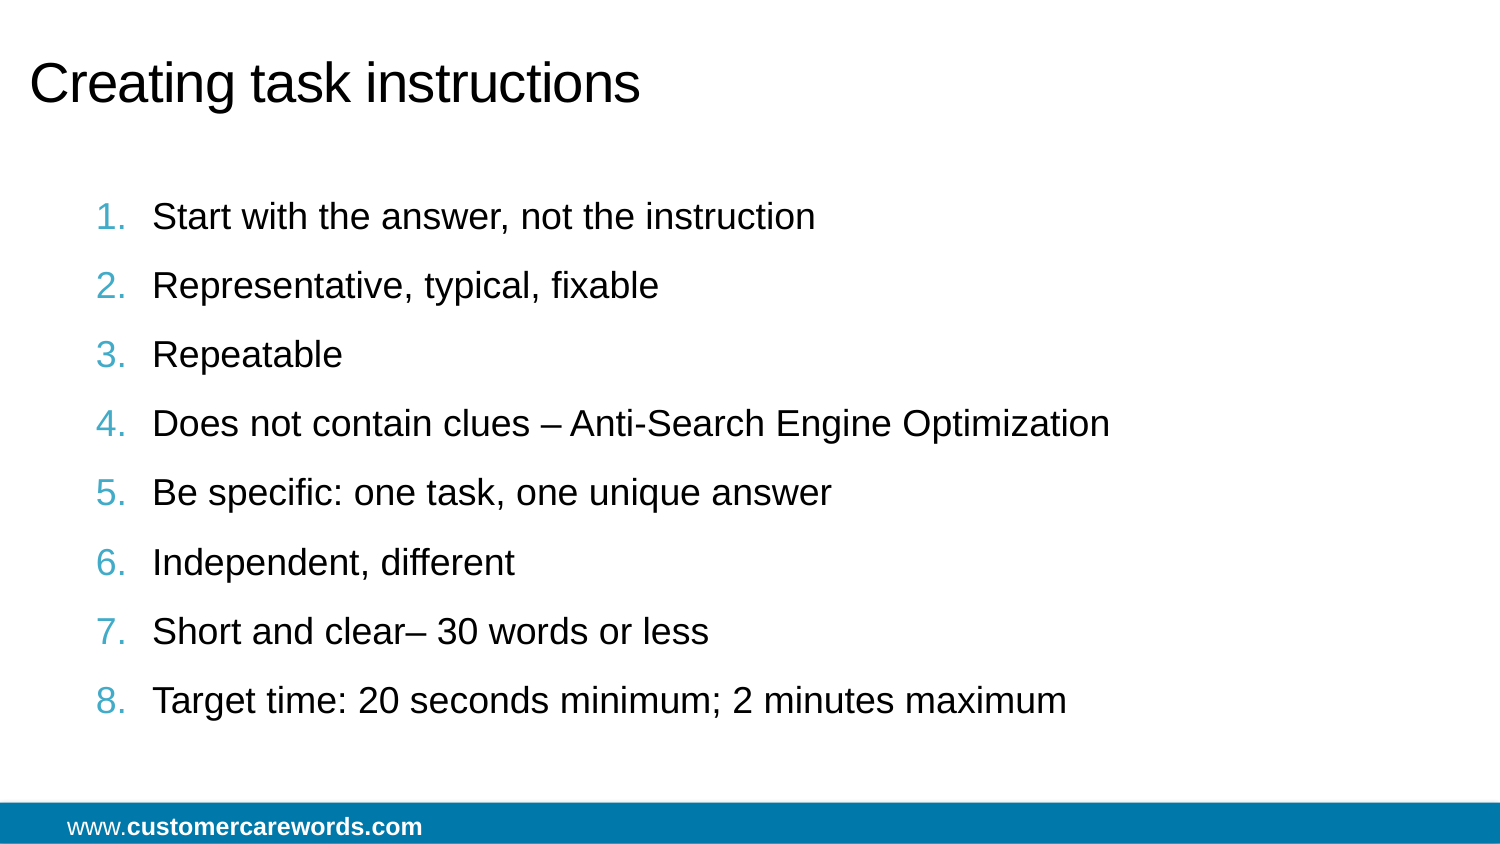

# Creating task instructions
Start with the answer, not the instruction
Representative, typical, fixable
Repeatable
Does not contain clues – Anti-Search Engine Optimization
Be specific: one task, one unique answer
Independent, different
Short and clear– 30 words or less
Target time: 20 seconds minimum; 2 minutes maximum